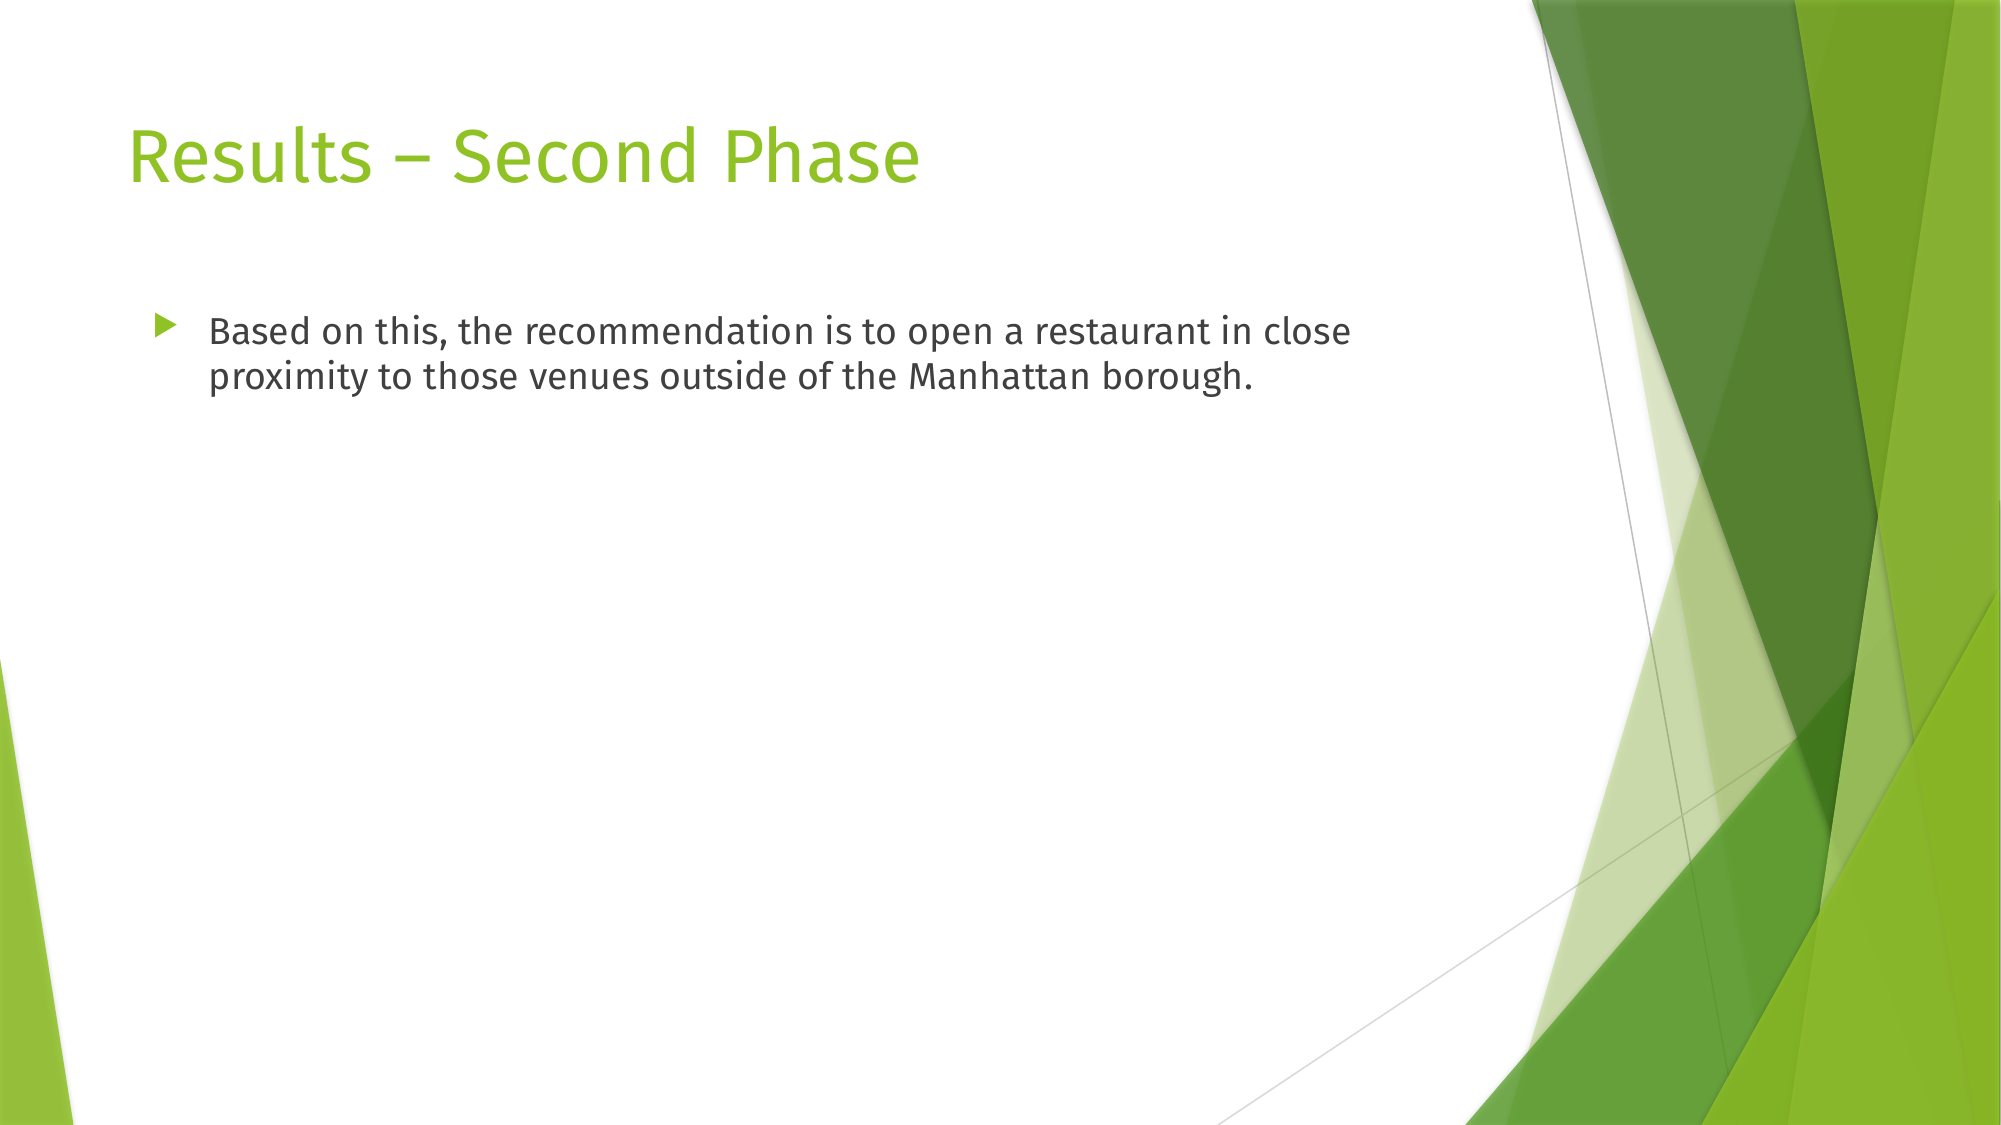

# Results – Second Phase
Based on this, the recommendation is to open a restaurant in close proximity to those venues outside of the Manhattan borough.